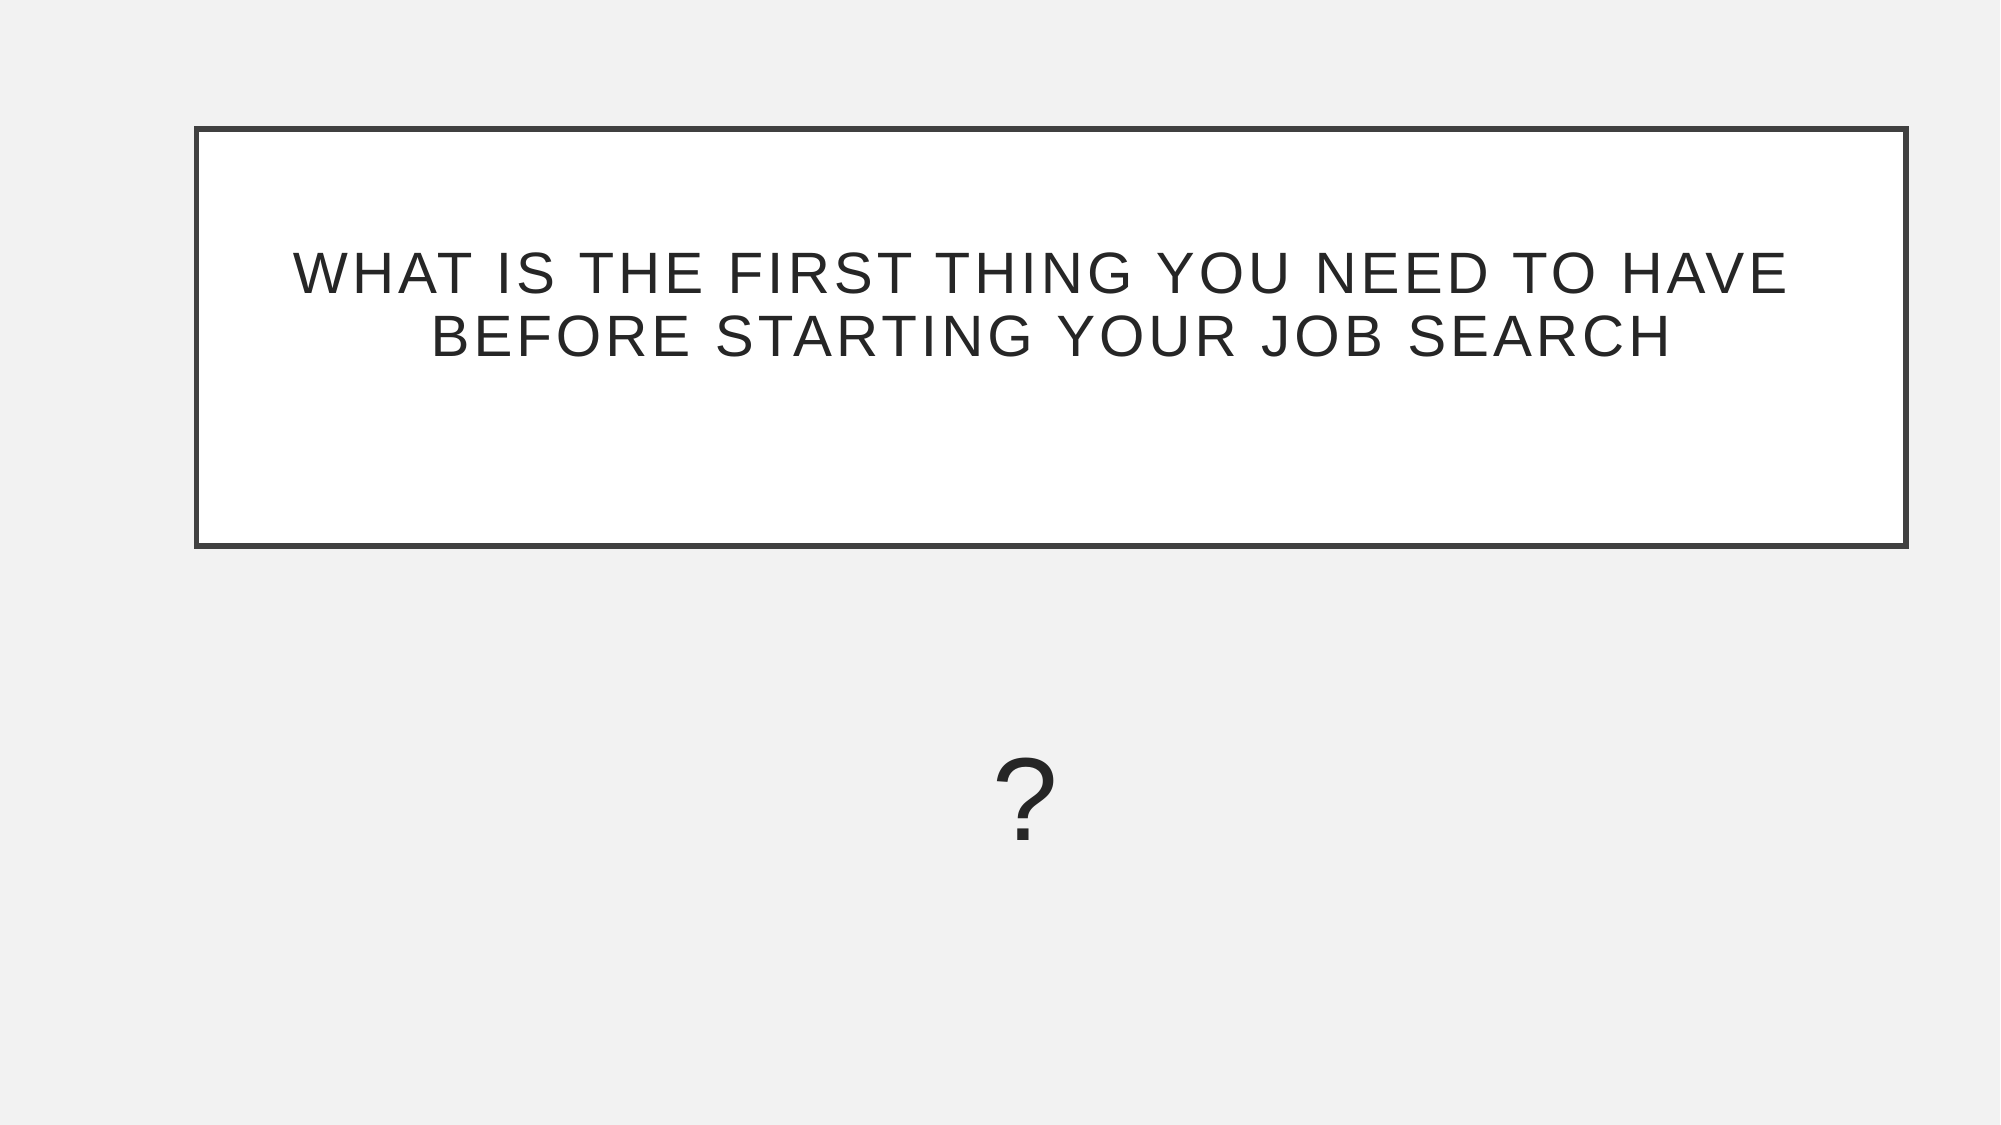

?
What is the first thing you need to have
before starting your job search